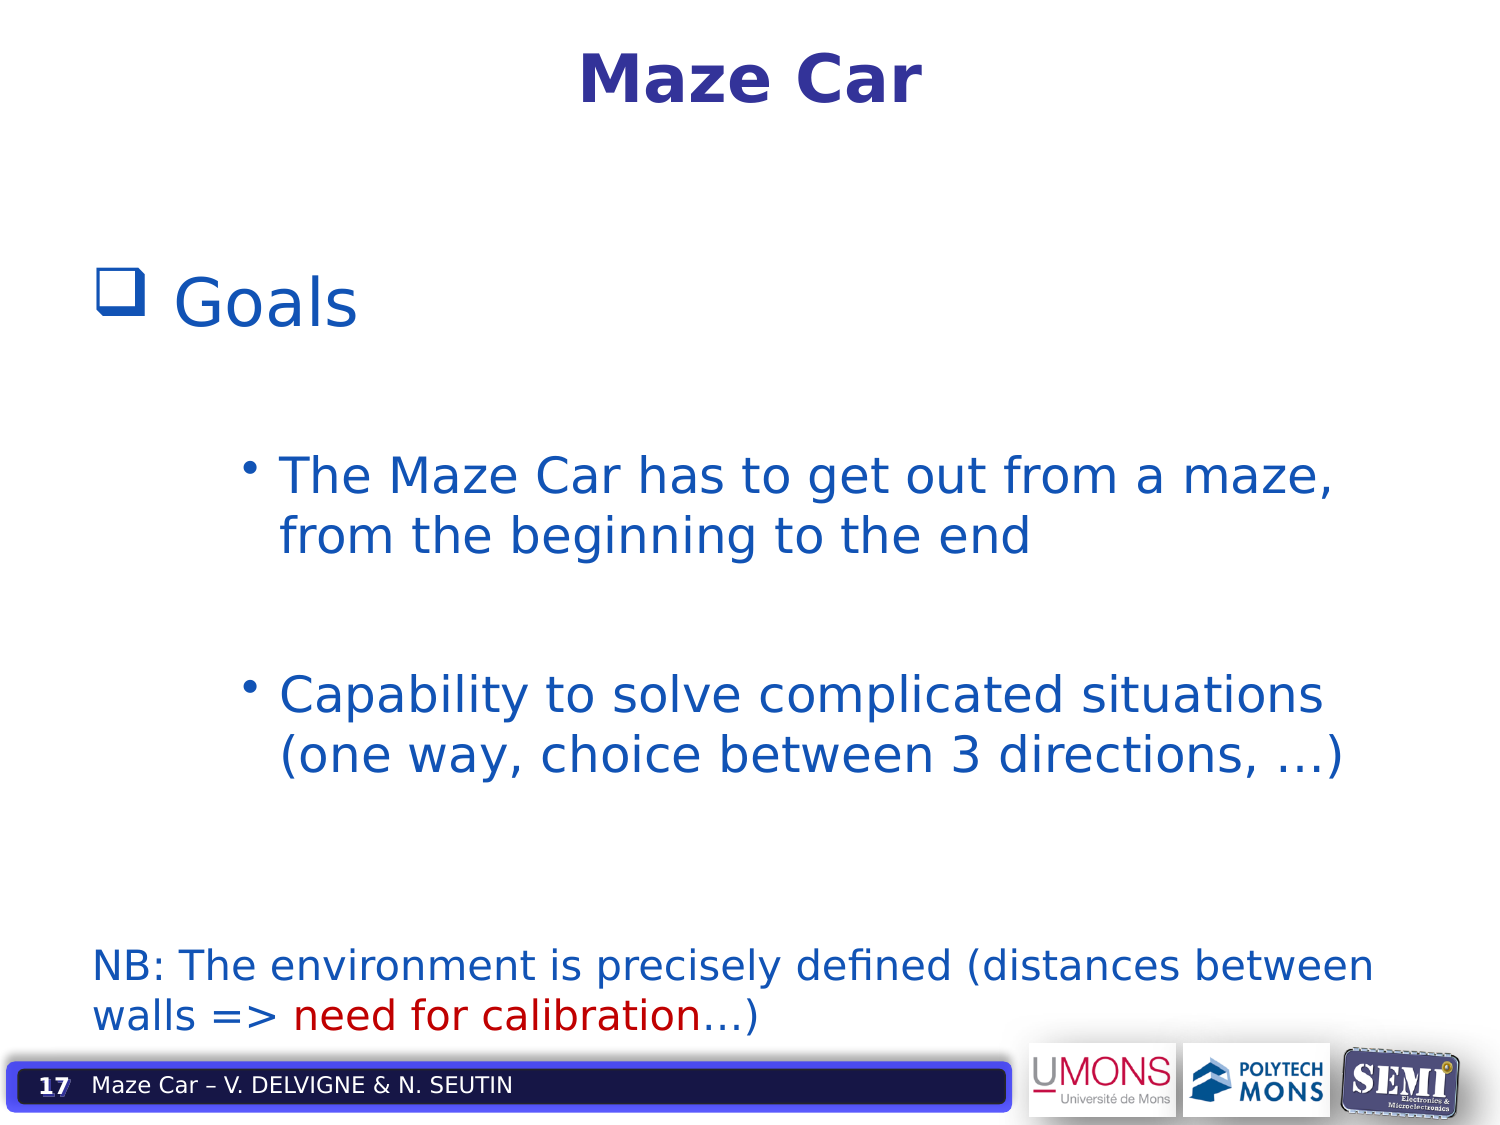

1009-05 Systèmes à Microprocesseur 1. Structure ordinateur
# Maze Car
 Goals

The Maze Car has to get out from a maze, from the beginning to the end

Capability to solve complicated situations (one way, choice between 3 directions, …)

NB: The environment is precisely defined (distances between walls => need for calibration…)
17